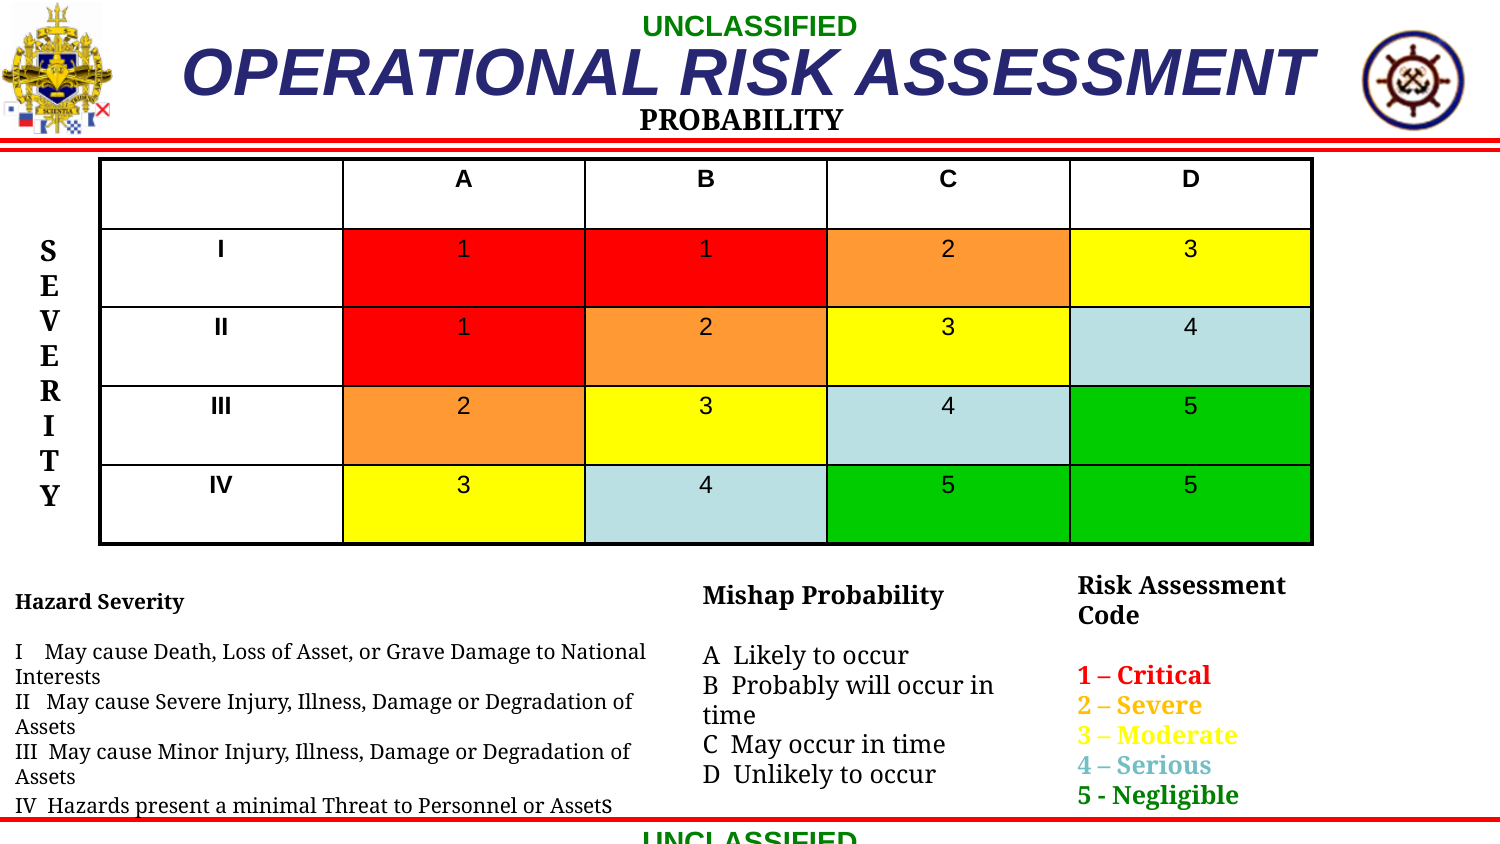

OPERATIONAL RISK ASSESSMENT
PROBABILITY
|  | A | B | C | D |
| --- | --- | --- | --- | --- |
| I | 1 | 1 | 2 | 3 |
| II | 1 | 2 | 3 | 4 |
| III | 2 | 3 | 4 | 5 |
| IV | 3 | 4 | 5 | 5 |
SEVERITY
Risk Assessment Code

1 – Critical
2 – Severe
3 – Moderate
4 – Serious
5 - Negligible

Mishap Probability

A  Likely to occur
B  Probably will occur in time
C  May occur in time
D  Unlikely to occur
Hazard Severity

I    May cause Death, Loss of Asset, or Grave Damage to National Interests
II   May cause Severe Injury, Illness, Damage or Degradation of Assets
III  May cause Minor Injury, Illness, Damage or Degradation of Assets
IV  Hazards present a minimal Threat to Personnel or Assets